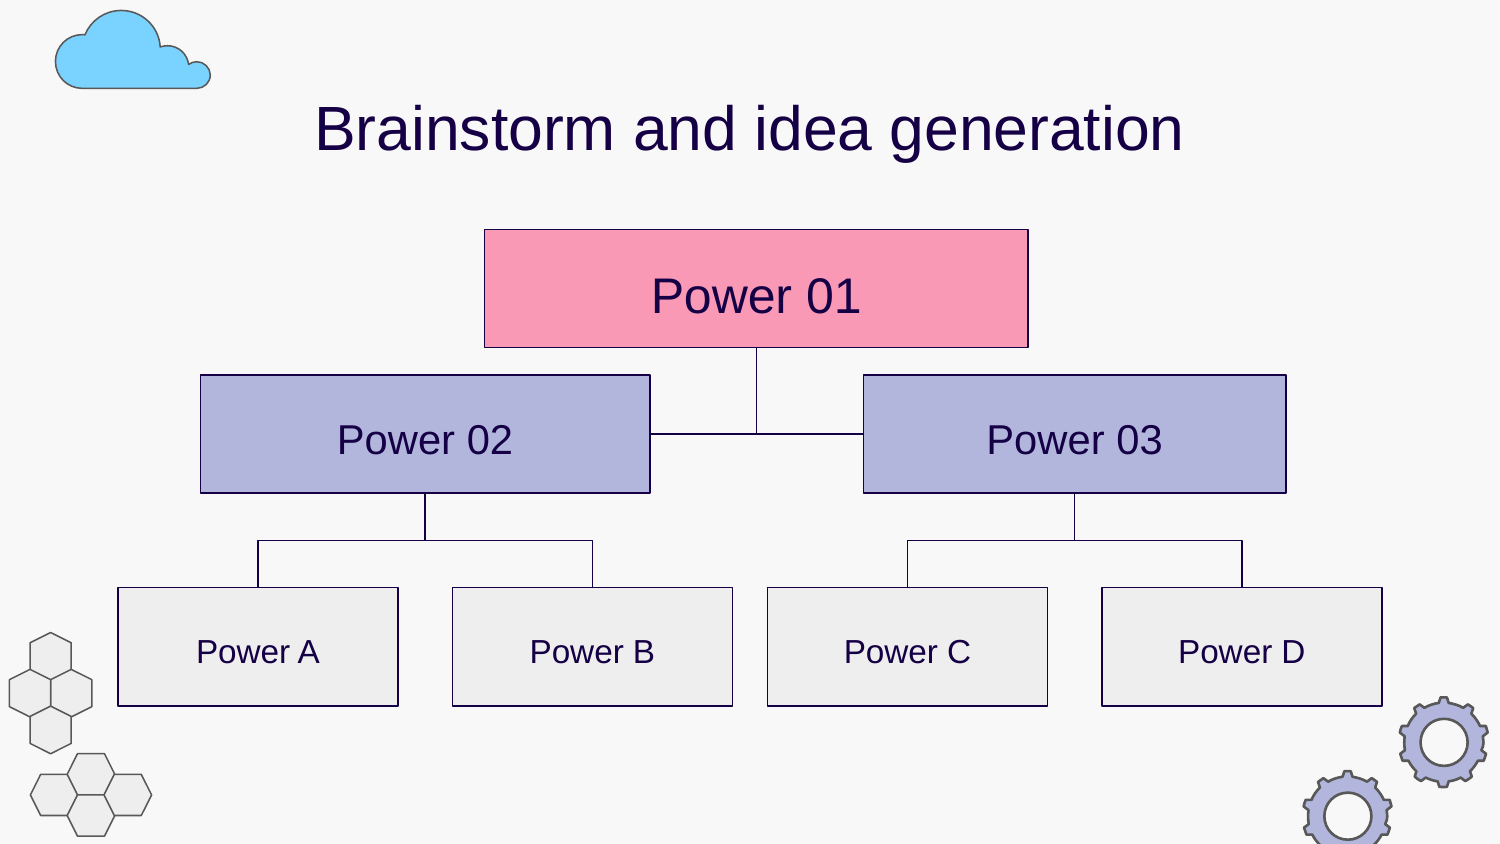

# Brainstorm and idea generation
Power 01
Power 02
Power 03
Power A
Power B
Power C
Power D